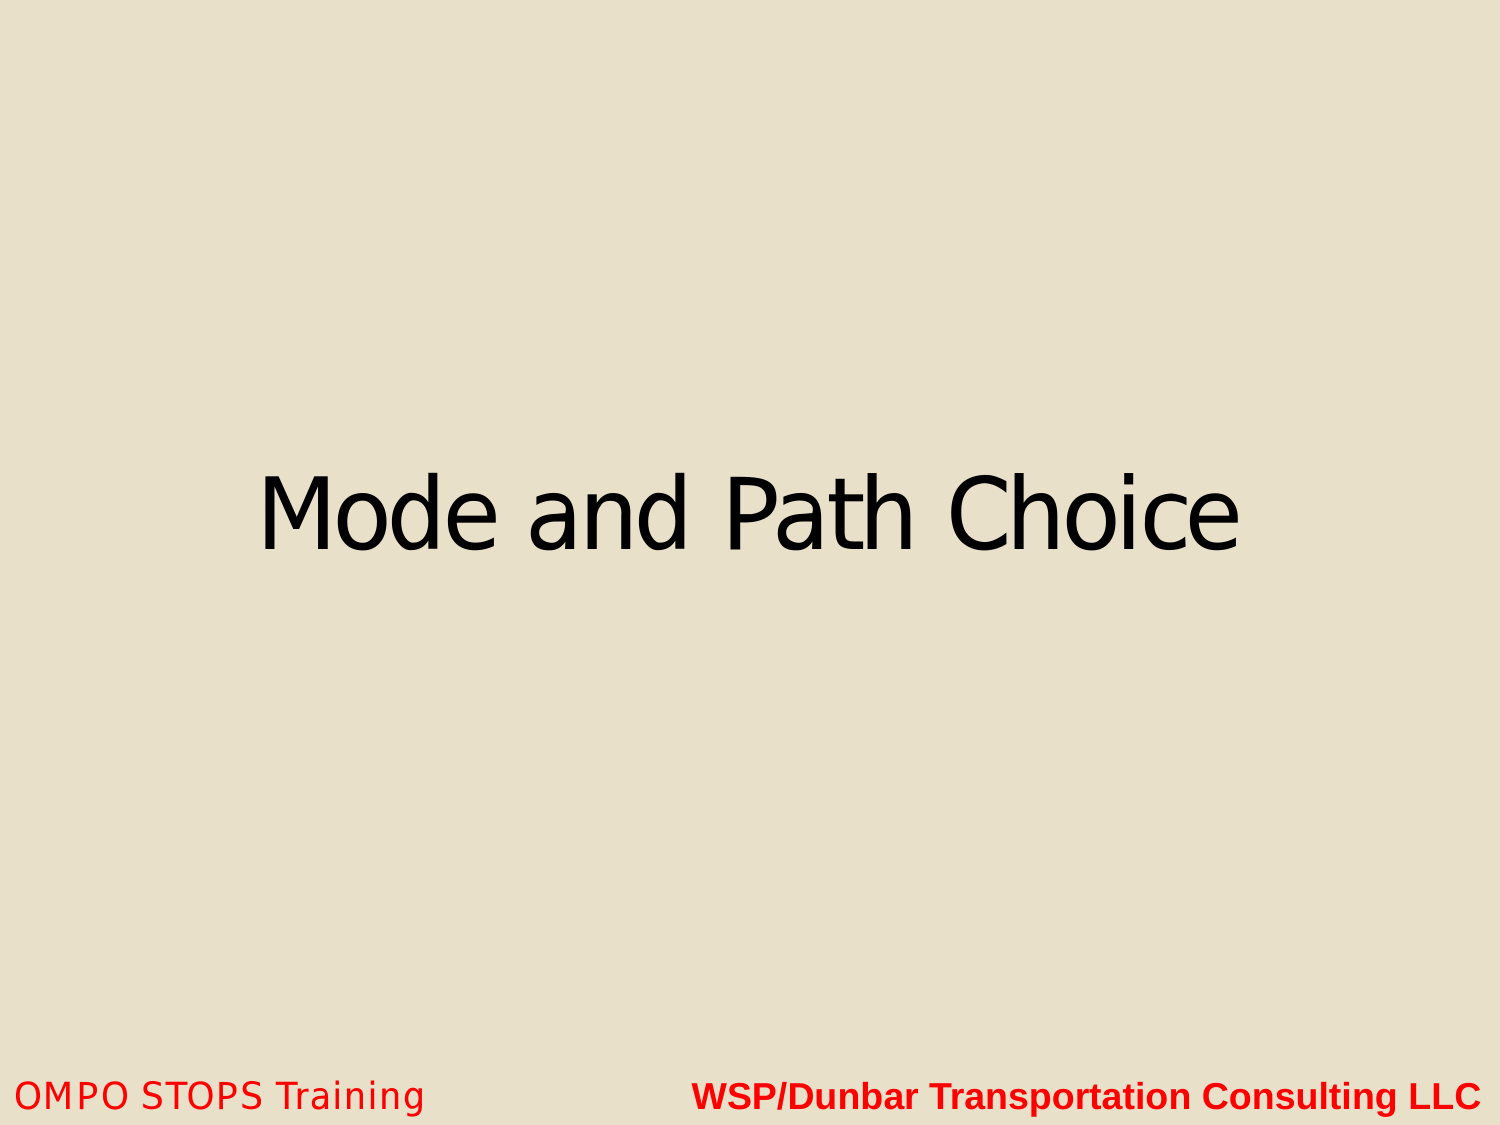

# Mode and Path Choice
OMPO STOPS Training                        WSP/Dunbar Transportation Consulting LLC